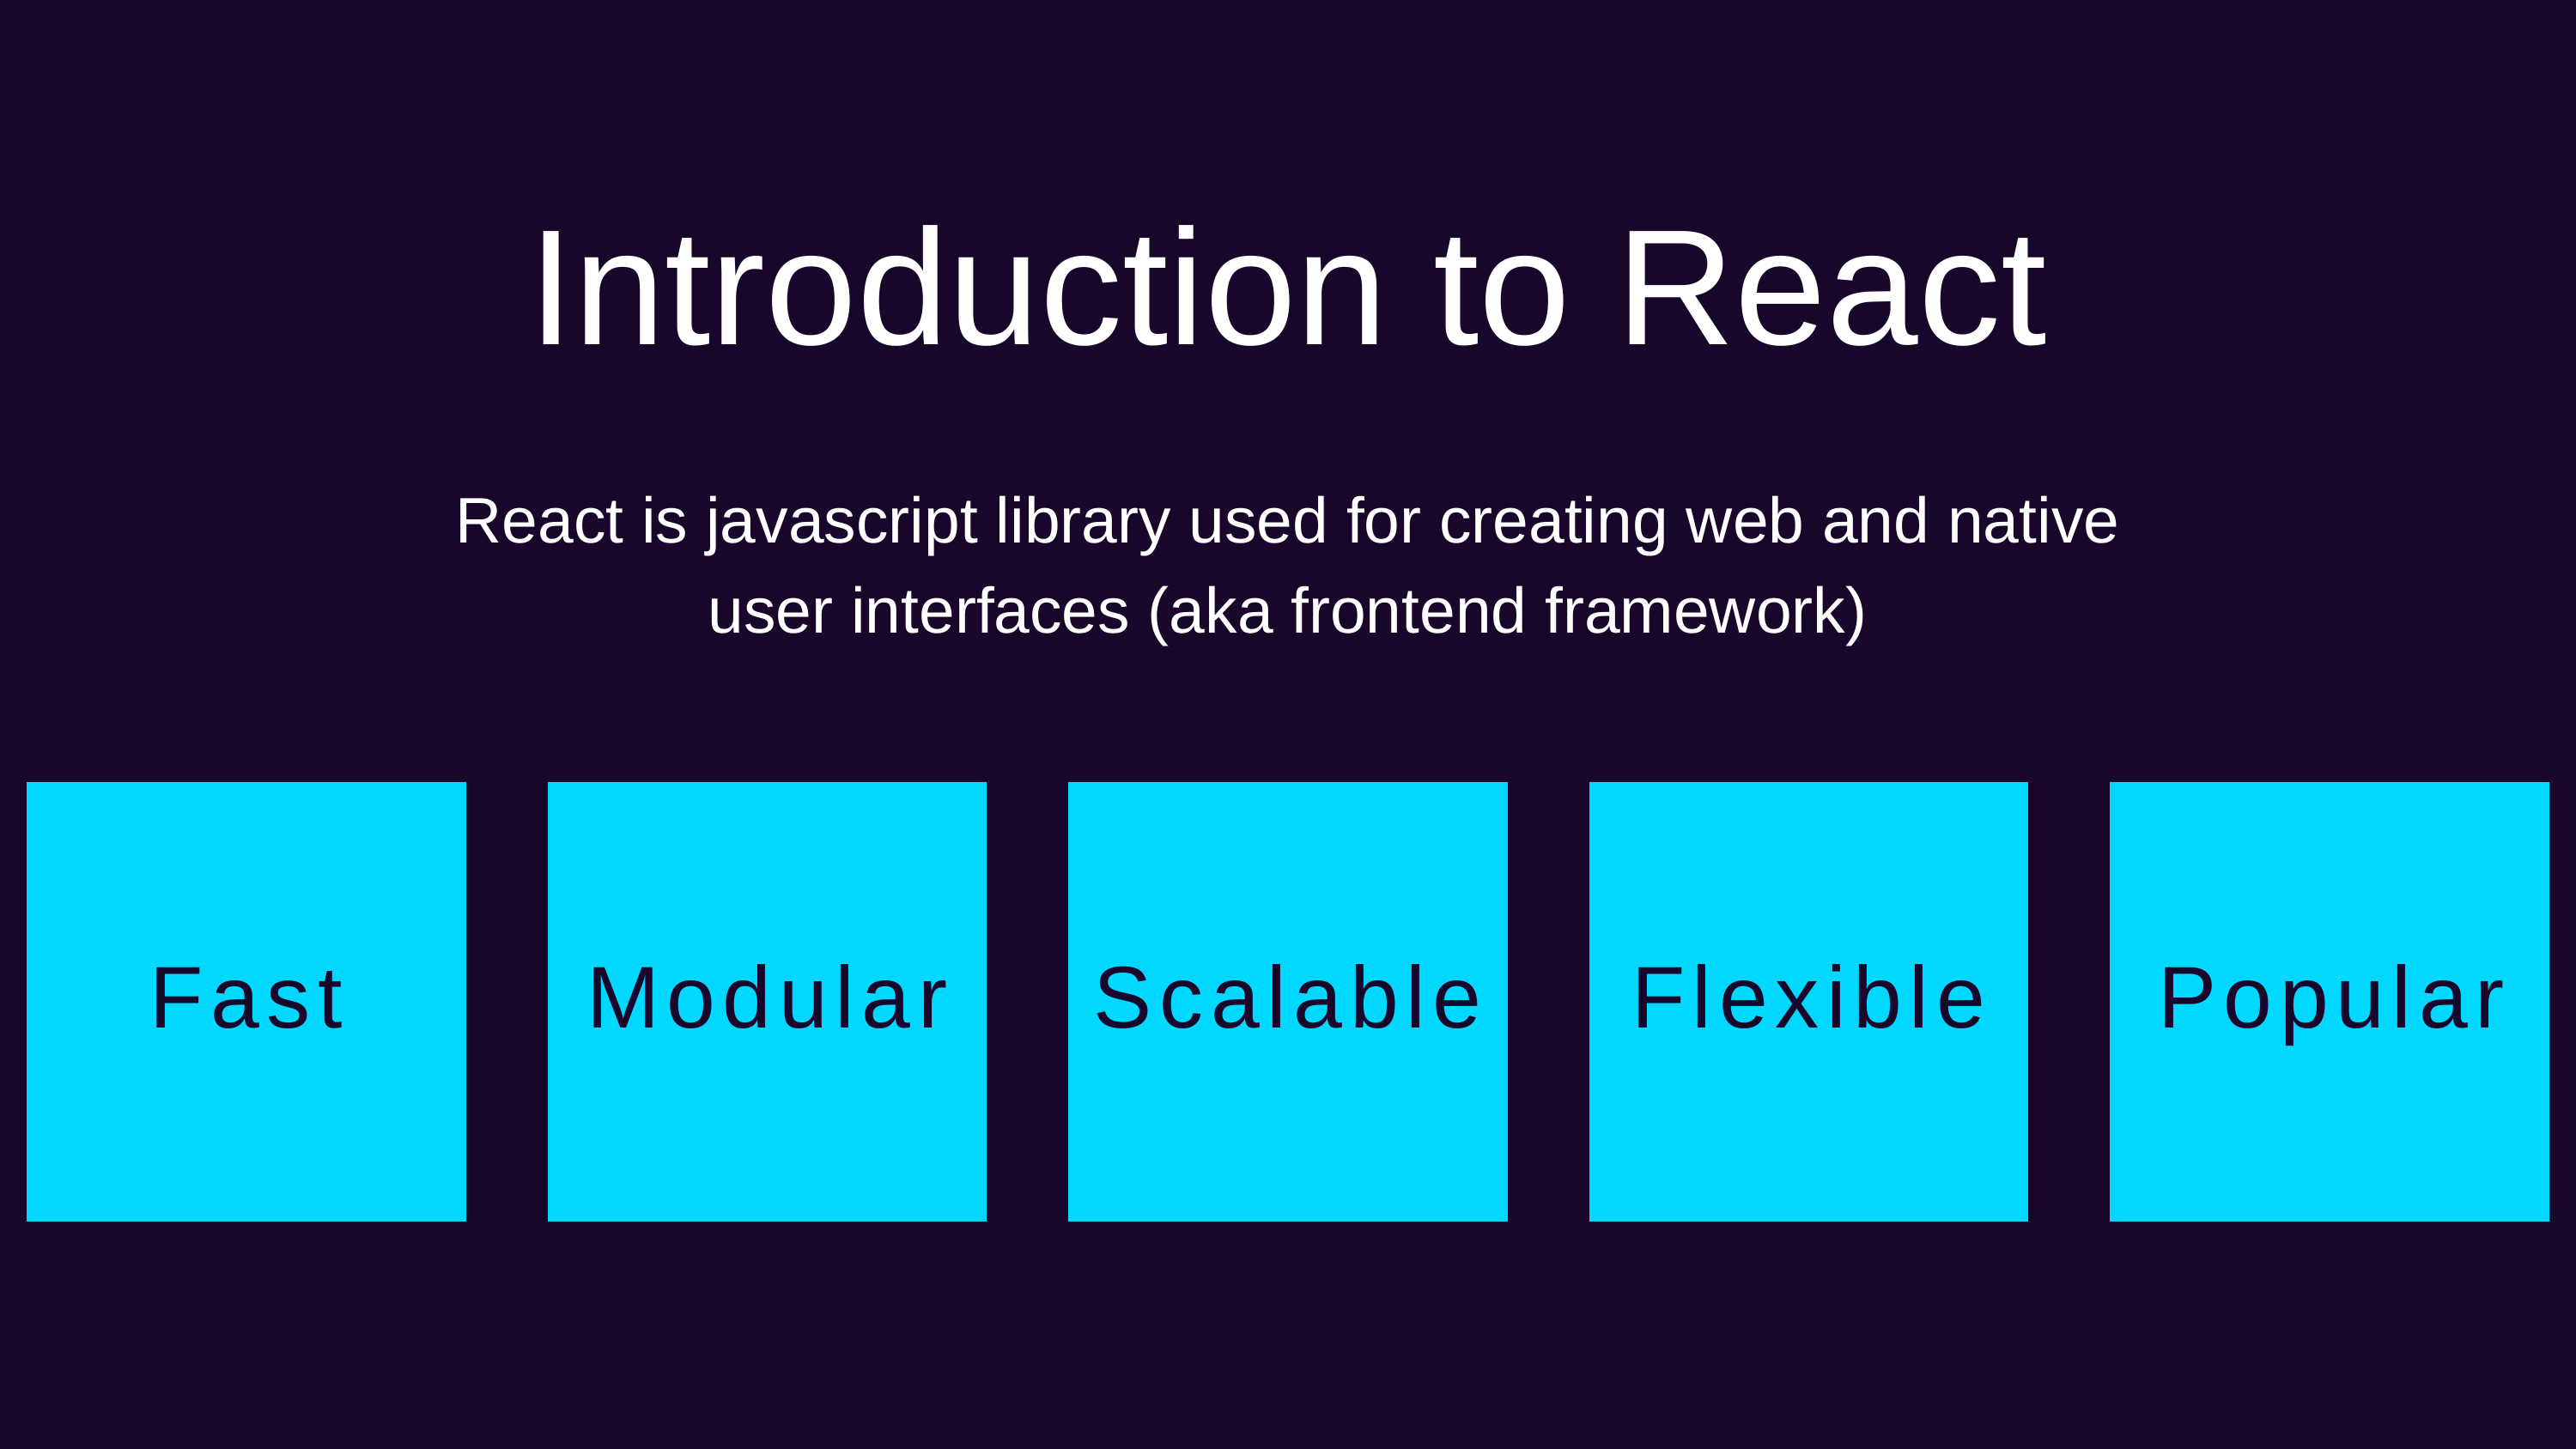

Introduction to React
React is javascript library used for creating web and native user interfaces (aka frontend framework)

Fast
Modular
Scalable
Flexible
Popular